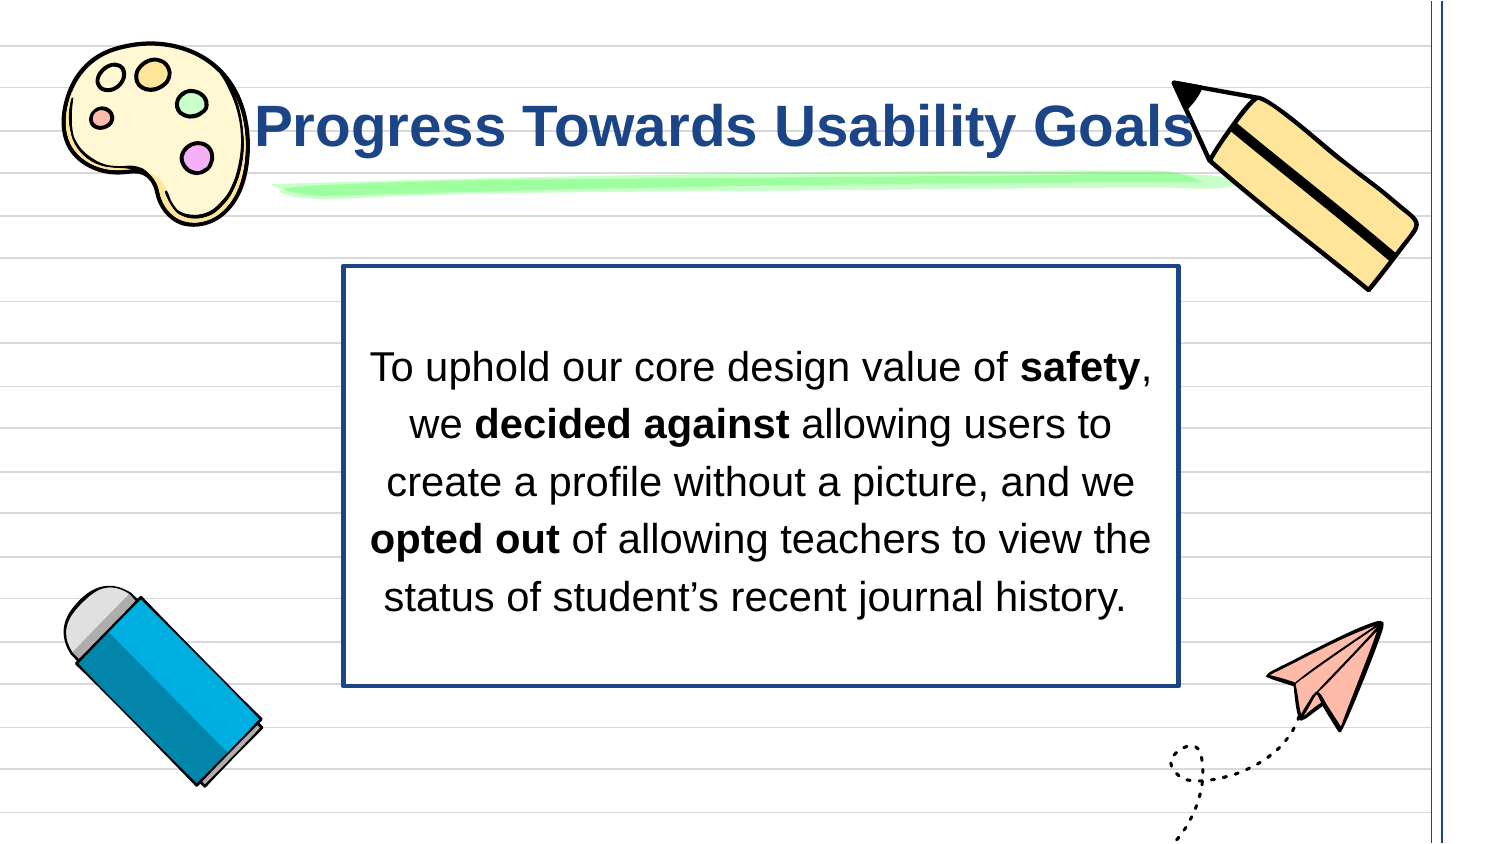

# Progress Towards Usability Goals

To uphold our core design value of safety, we decided against allowing users to create a profile without a picture, and we opted out of allowing teachers to view the status of student’s recent journal history.